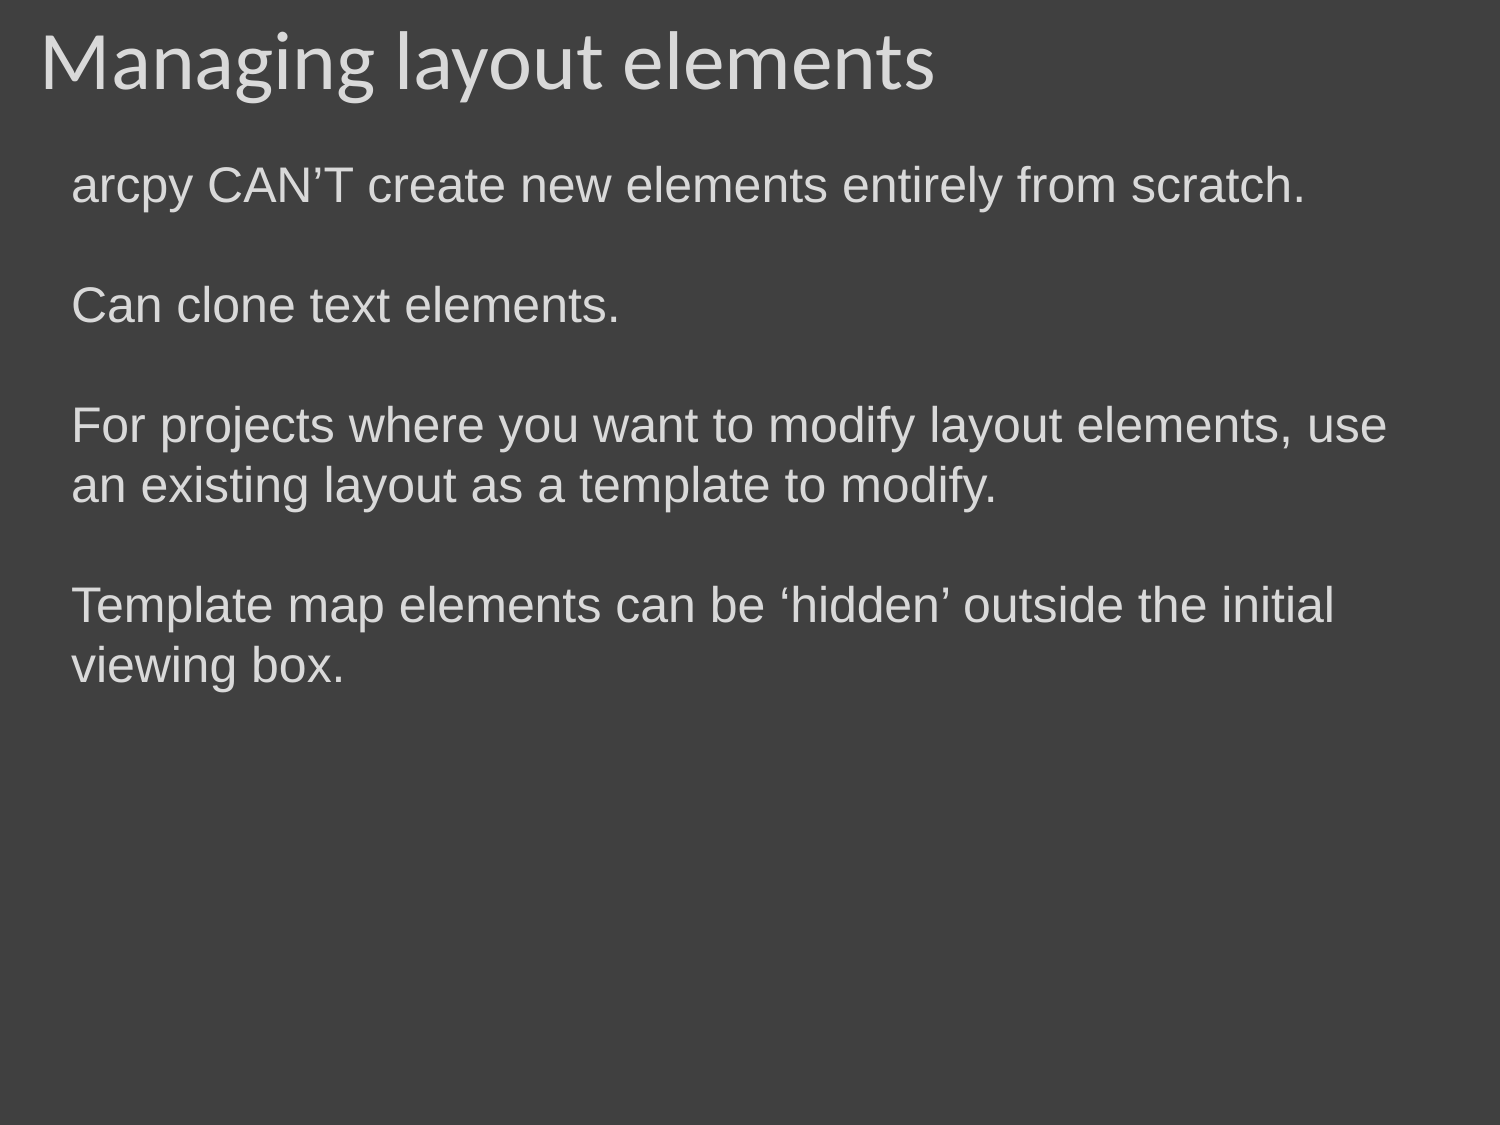

# Managing layout elements
arcpy CAN’T create new elements entirely from scratch.

Can clone text elements.

For projects where you want to modify layout elements, use an existing layout as a template to modify.

Template map elements can be ‘hidden’ outside the initial viewing box.